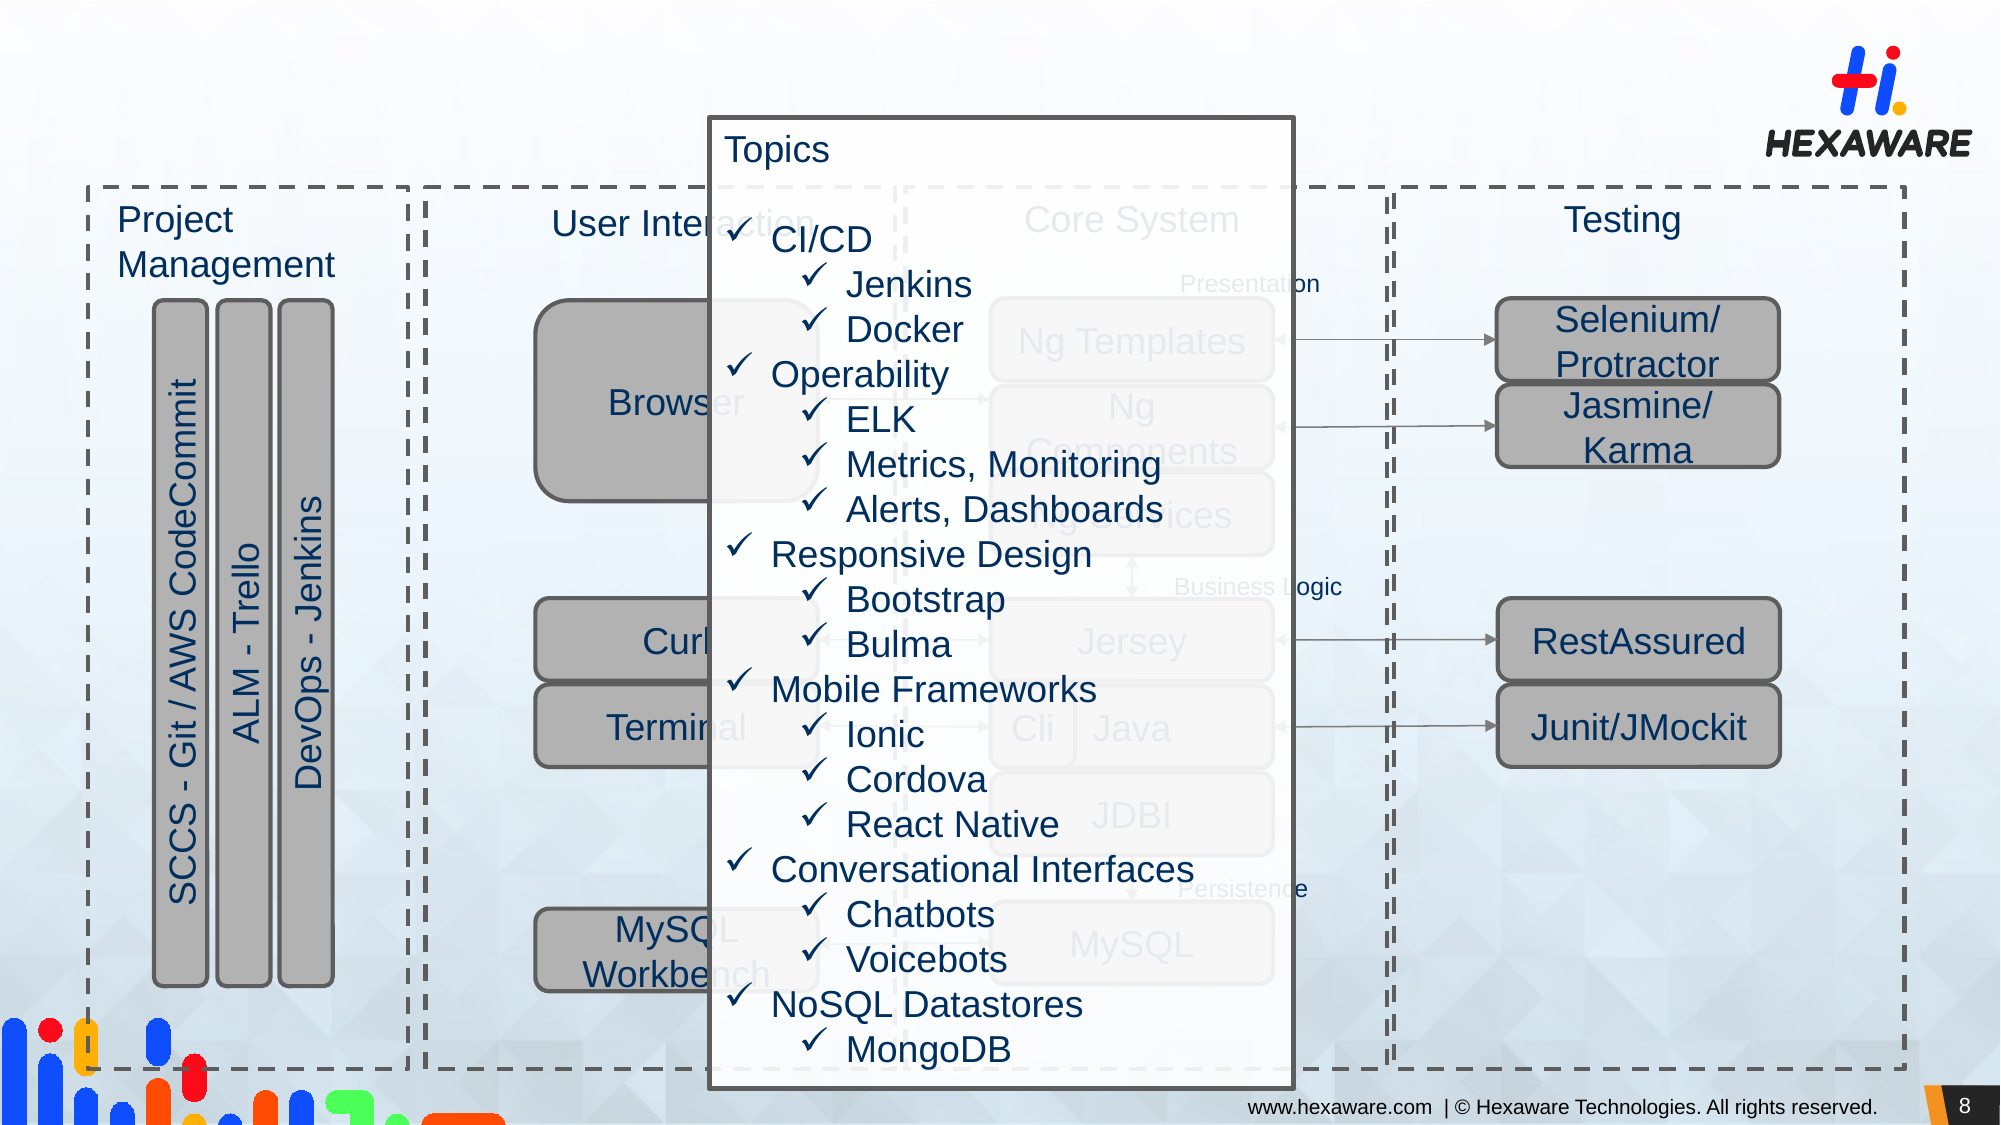

Topics

CI/CD
Jenkins
Docker
Operability
ELK
Metrics, Monitoring
Alerts, Dashboards
Responsive Design
Bootstrap
Bulma
Mobile Frameworks
Ionic
Cordova
React Native
Conversational Interfaces
Chatbots
Voicebots
NoSQL Datastores
MongoDB

Project
Management

Core System
Testing

User Interaction
Presentation
Ng Templates
Selenium/ Protractor
ALM - Trello
DevOps - Jenkins
Browser
SCCS - Git / AWS CodeCommit
Jasmine/
Karma
Ng Components
Ng Services
Business Logic
Curl
RestAssured
Jersey
Junit/JMockit
Terminal
Cli
Java
JDBI
Persistence
MySQL
MySQL Workbench